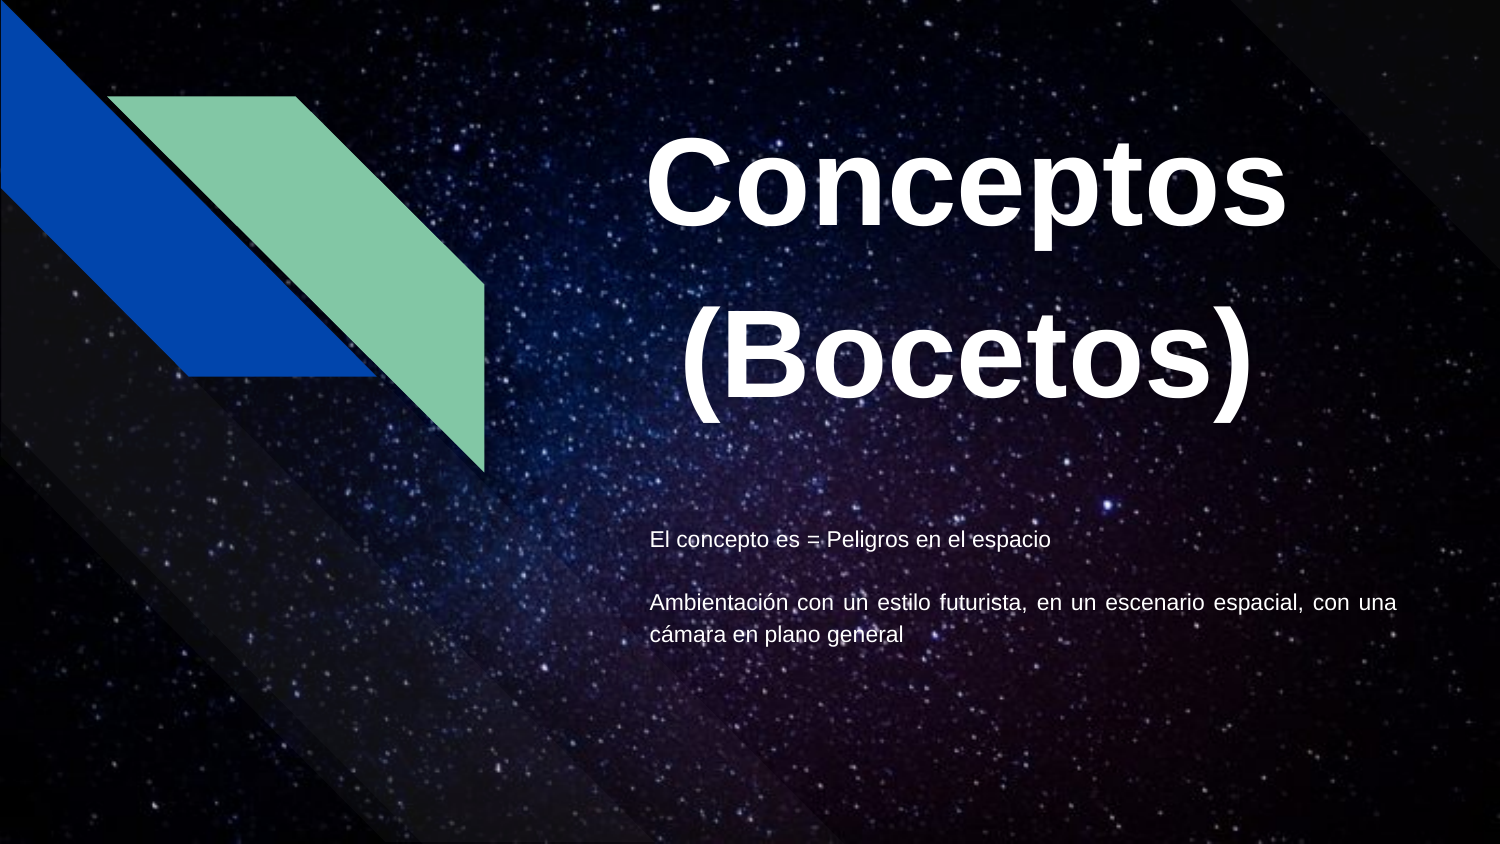

Conceptos
(Bocetos)

El concepto es = Peligros en el espacio

Ambientación con un estilo futurista, en un escenario espacial, con una cámara en plano general